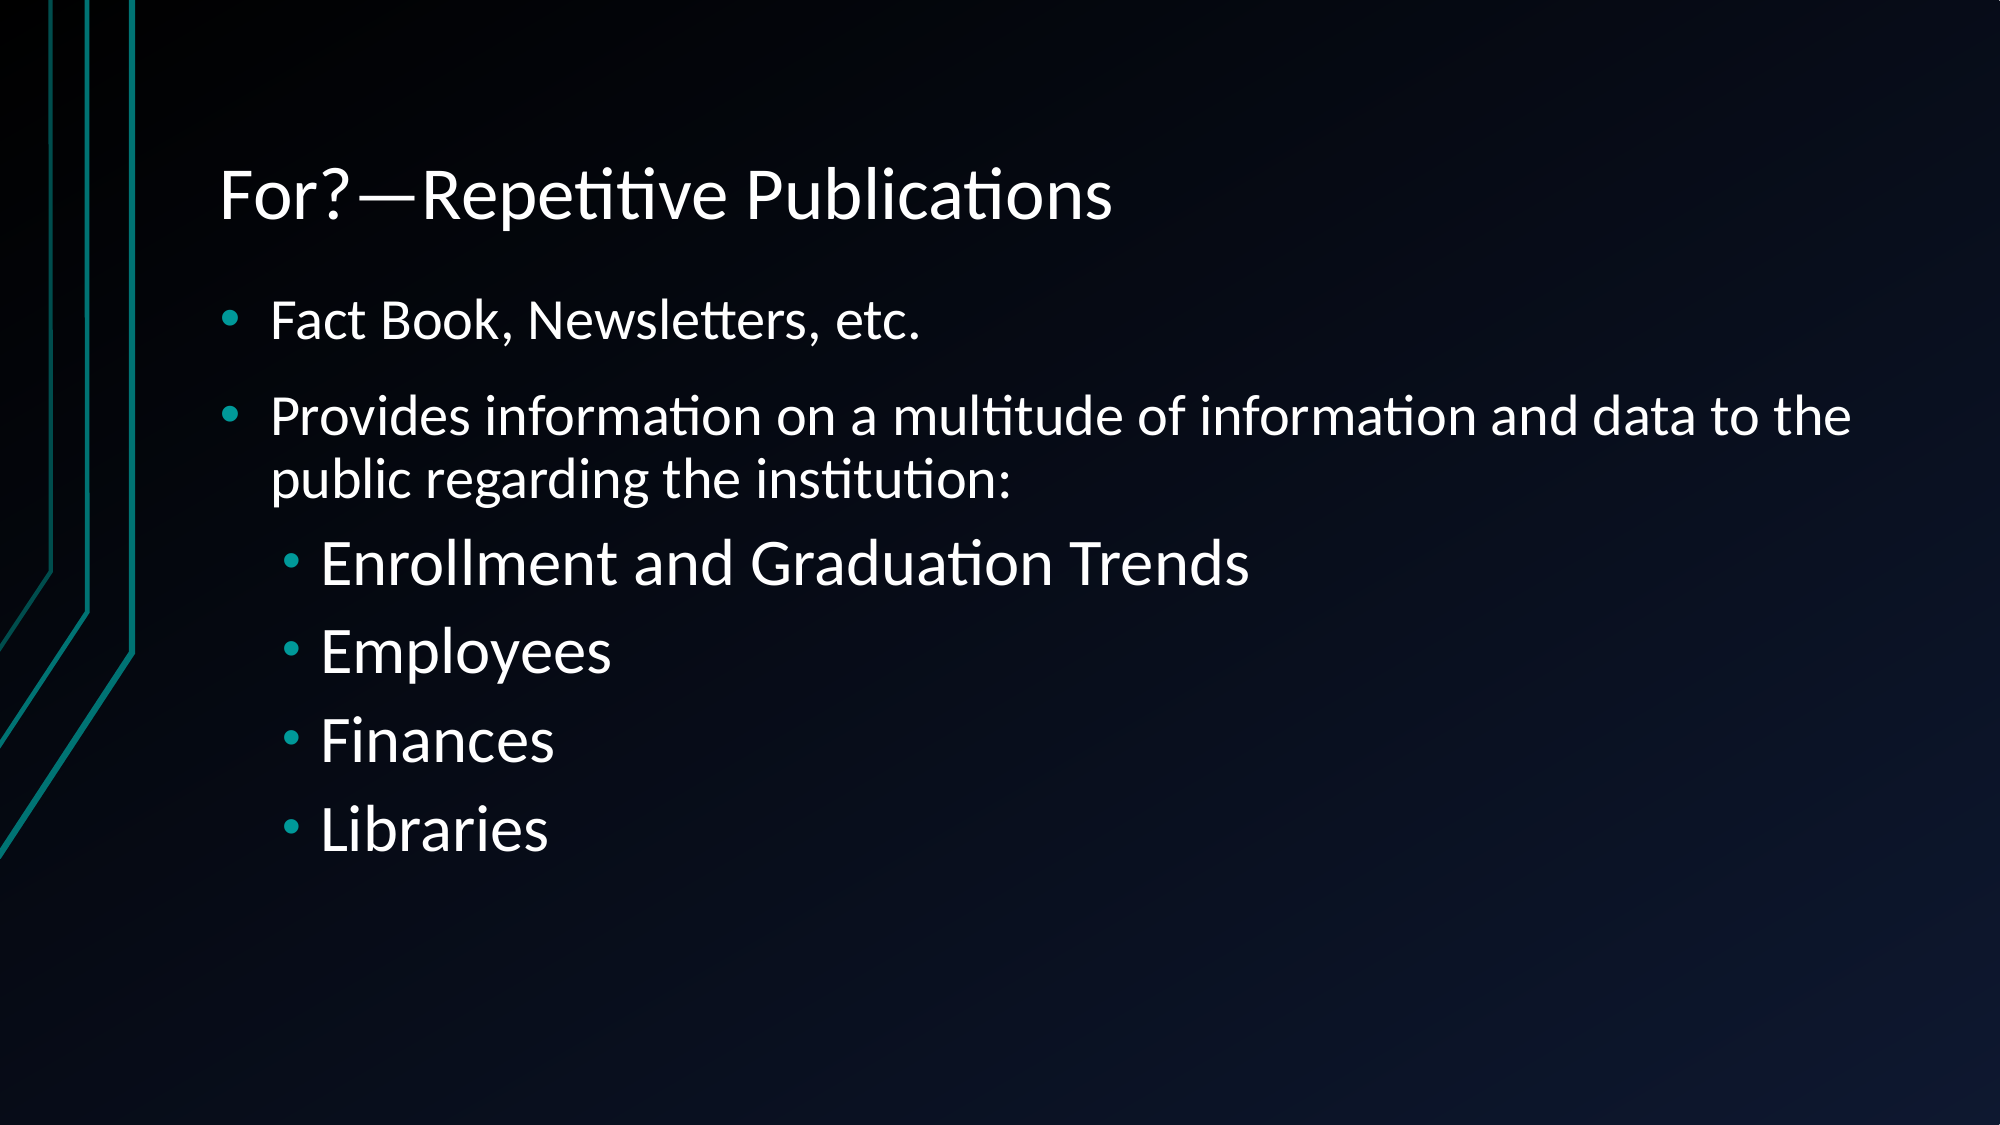

# For?—Repetitive Publications
Fact Book, Newsletters, etc.
Provides information on a multitude of information and data to the public regarding the institution:
Enrollment and Graduation Trends
Employees
Finances
Libraries